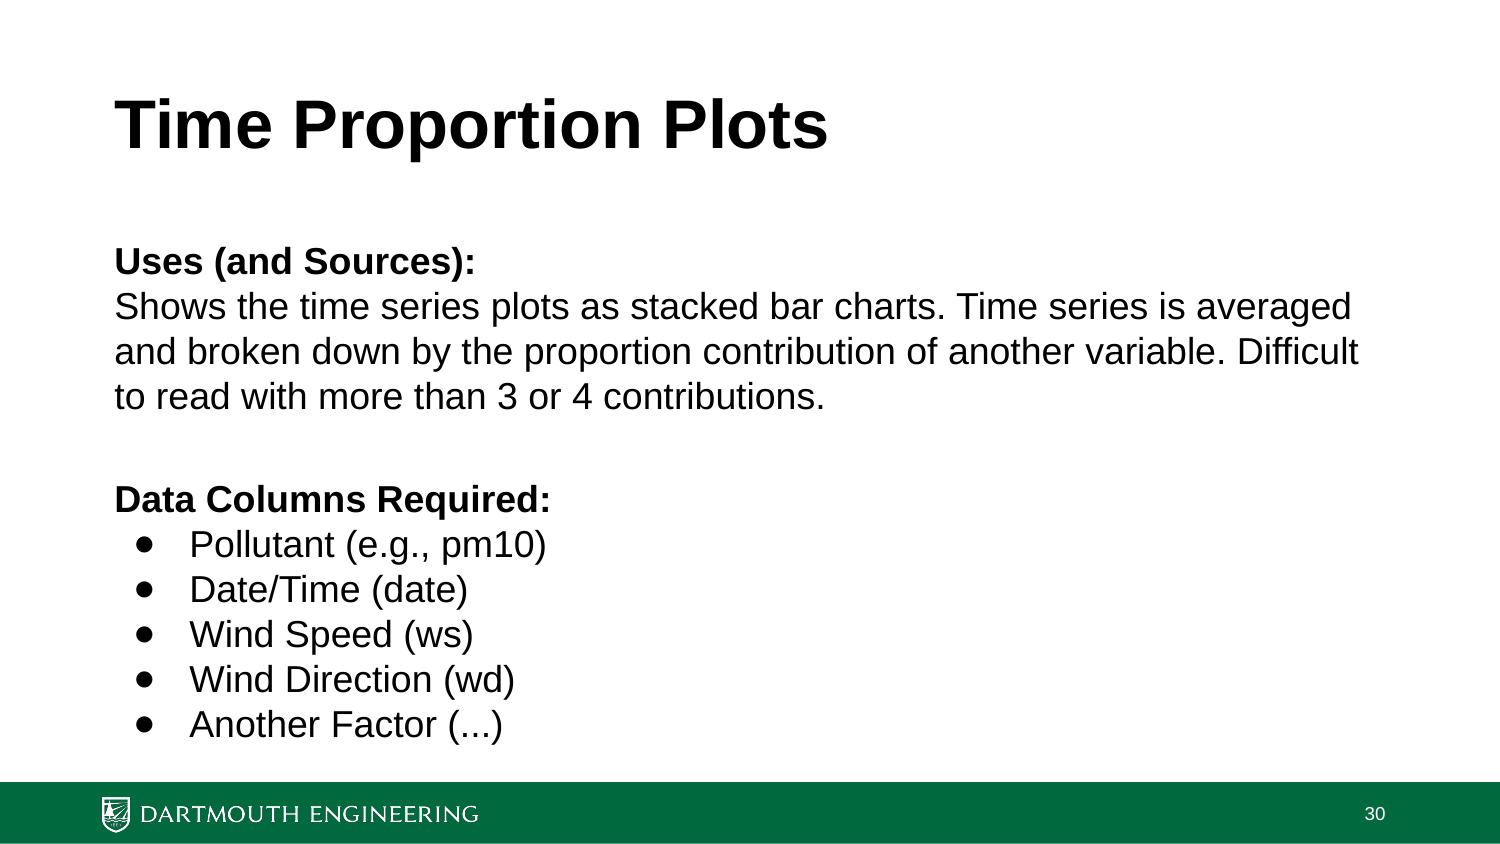

# Time Proportion Plots
Uses (and Sources):
Shows the time series plots as stacked bar charts. Time series is averaged and broken down by the proportion contribution of another variable. Difficult to read with more than 3 or 4 contributions.

Data Columns Required:
Pollutant (e.g., pm10)
Date/Time (date)
Wind Speed (ws)
Wind Direction (wd)
Another Factor (...)
30